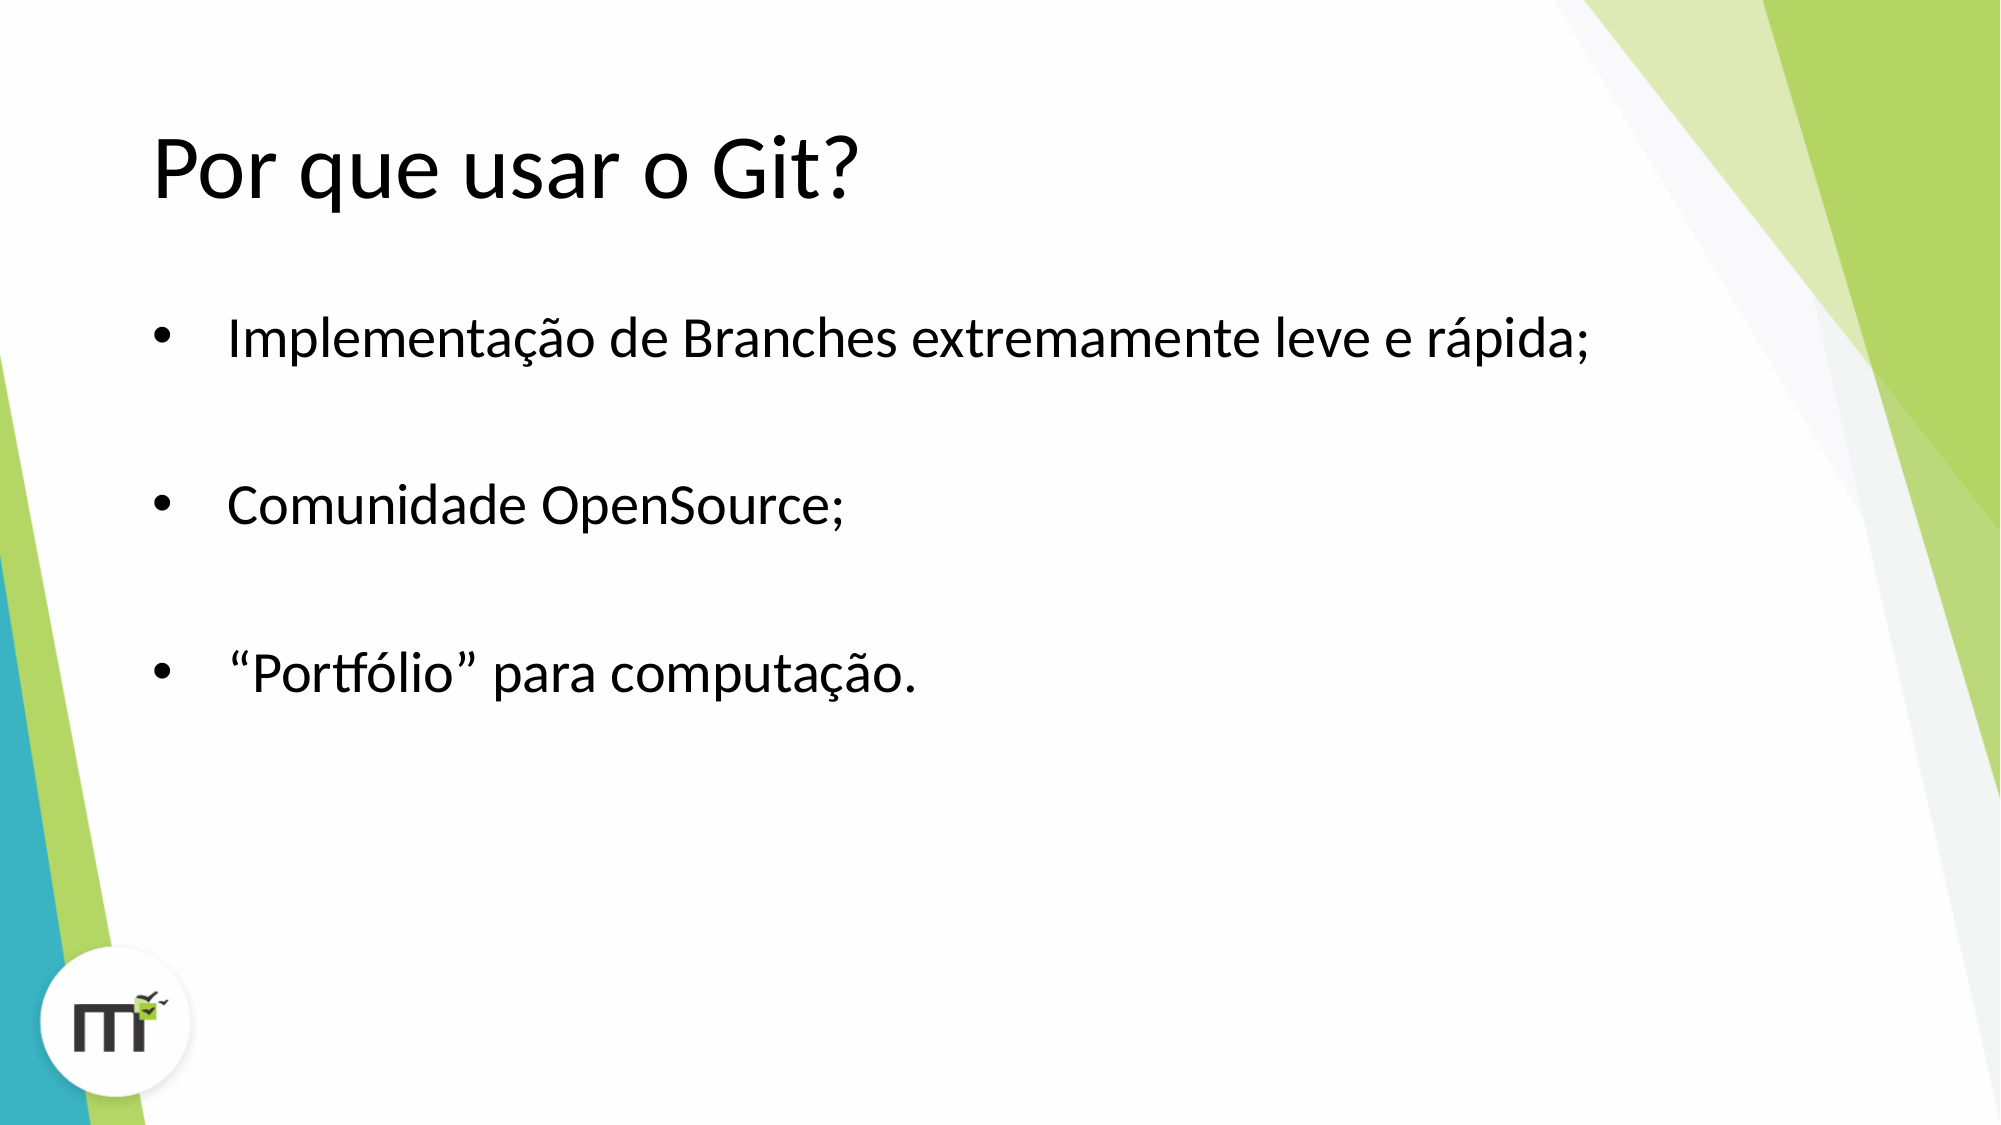

# Por que usar o Git?
Implementação de Branches extremamente leve e rápida;

Comunidade OpenSource;

“Portfólio” para computação.